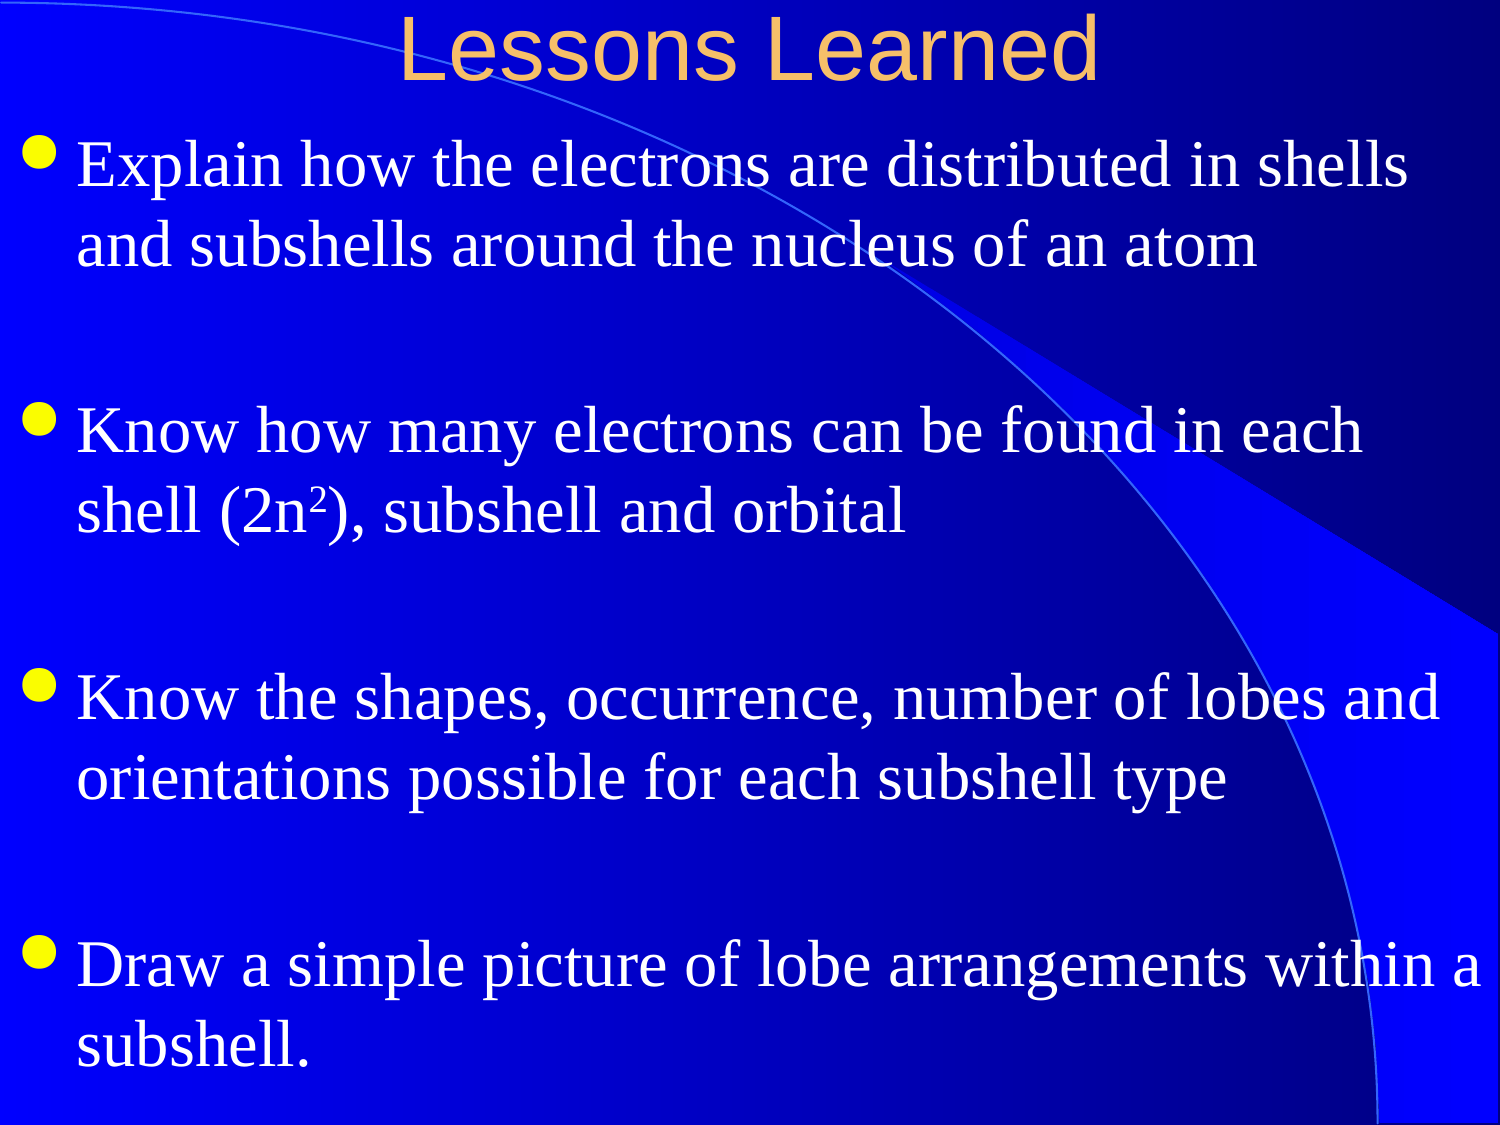

# Lessons Learned
Explain how the electrons are distributed in shells and subshells around the nucleus of an atom

Know how many electrons can be found in each shell (2n2), subshell and orbital

Know the shapes, occurrence, number of lobes and orientations possible for each subshell type

Draw a simple picture of lobe arrangements within a subshell.